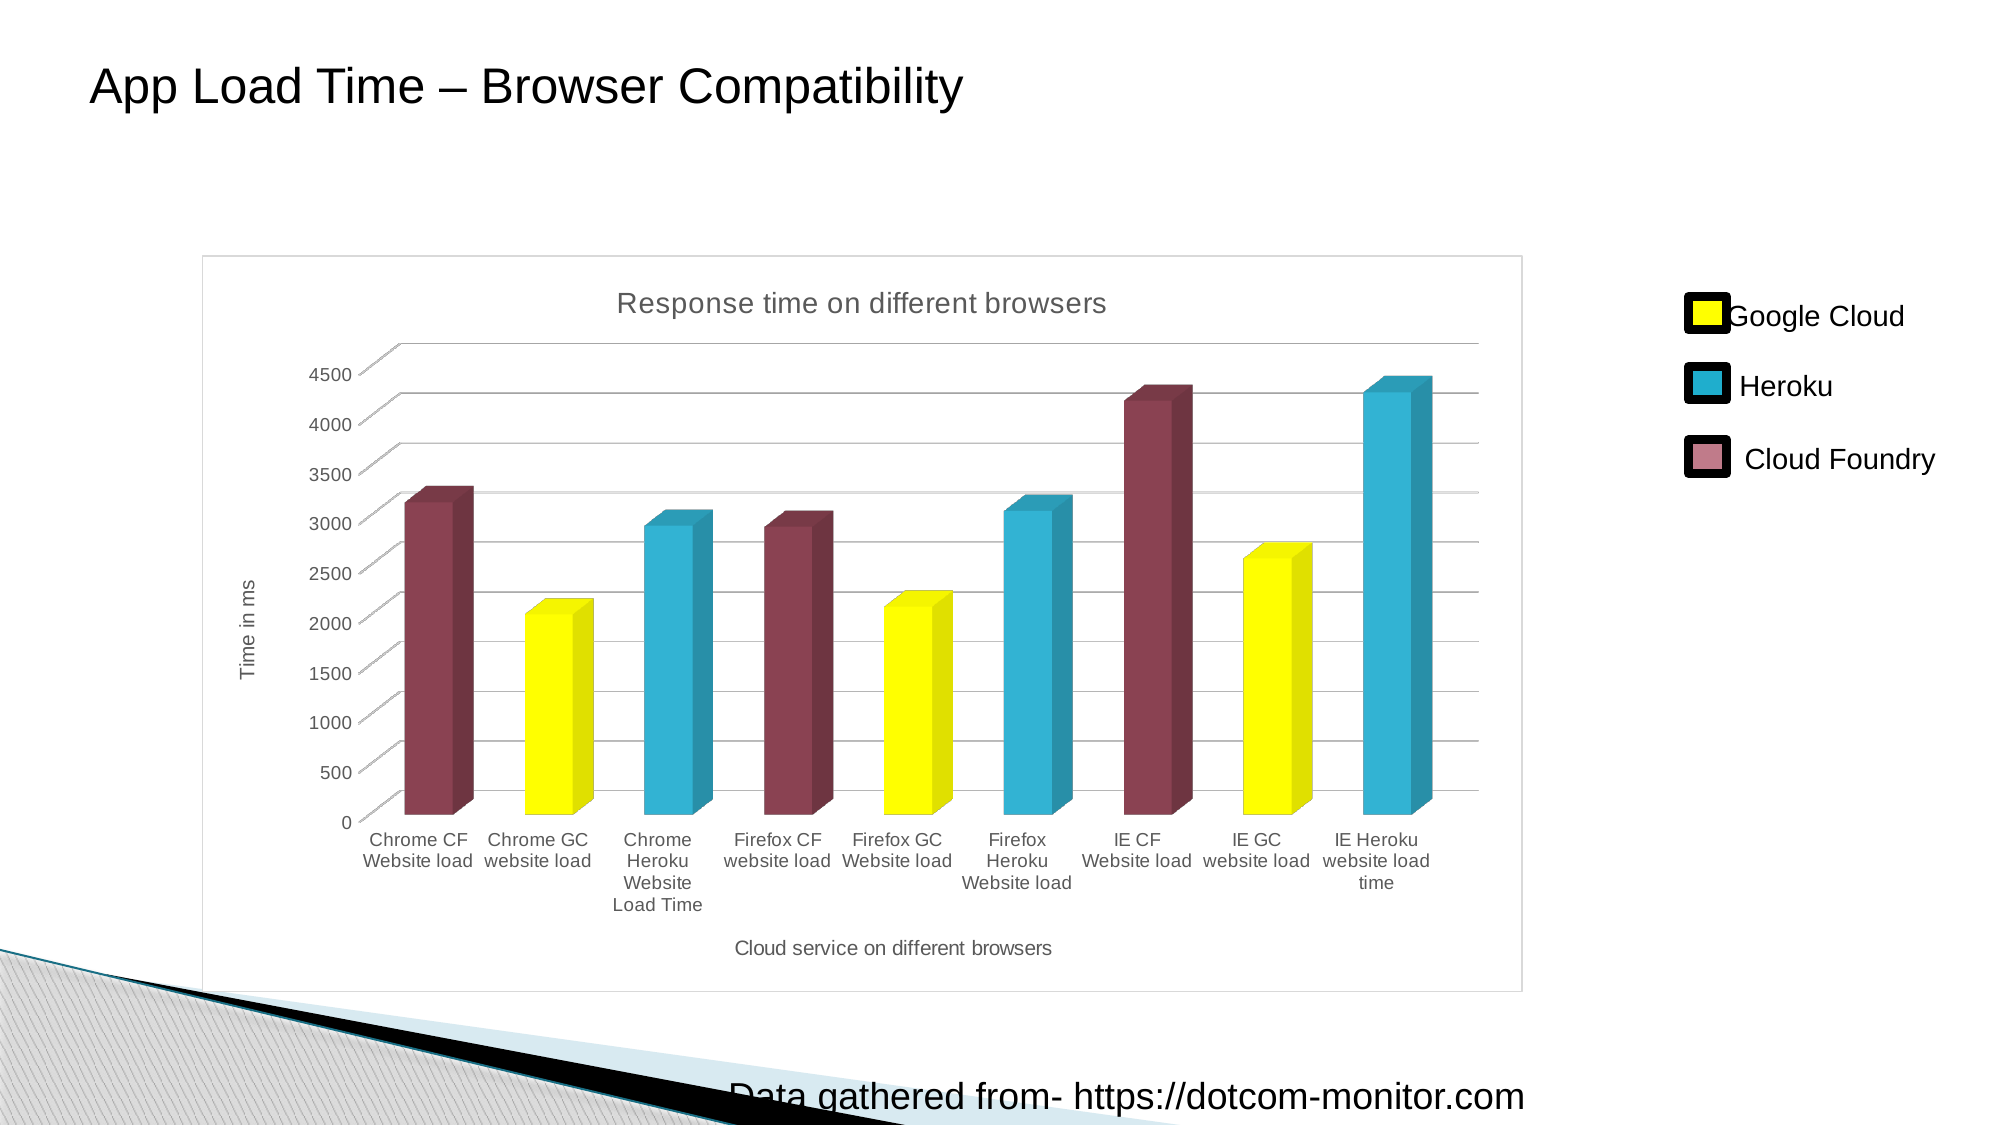

App Load Time – Browser Compatibility

[unsupported chart]

Google Cloud

Heroku

Cloud Foundry

Data gathered from- https://dotcom-monitor.com